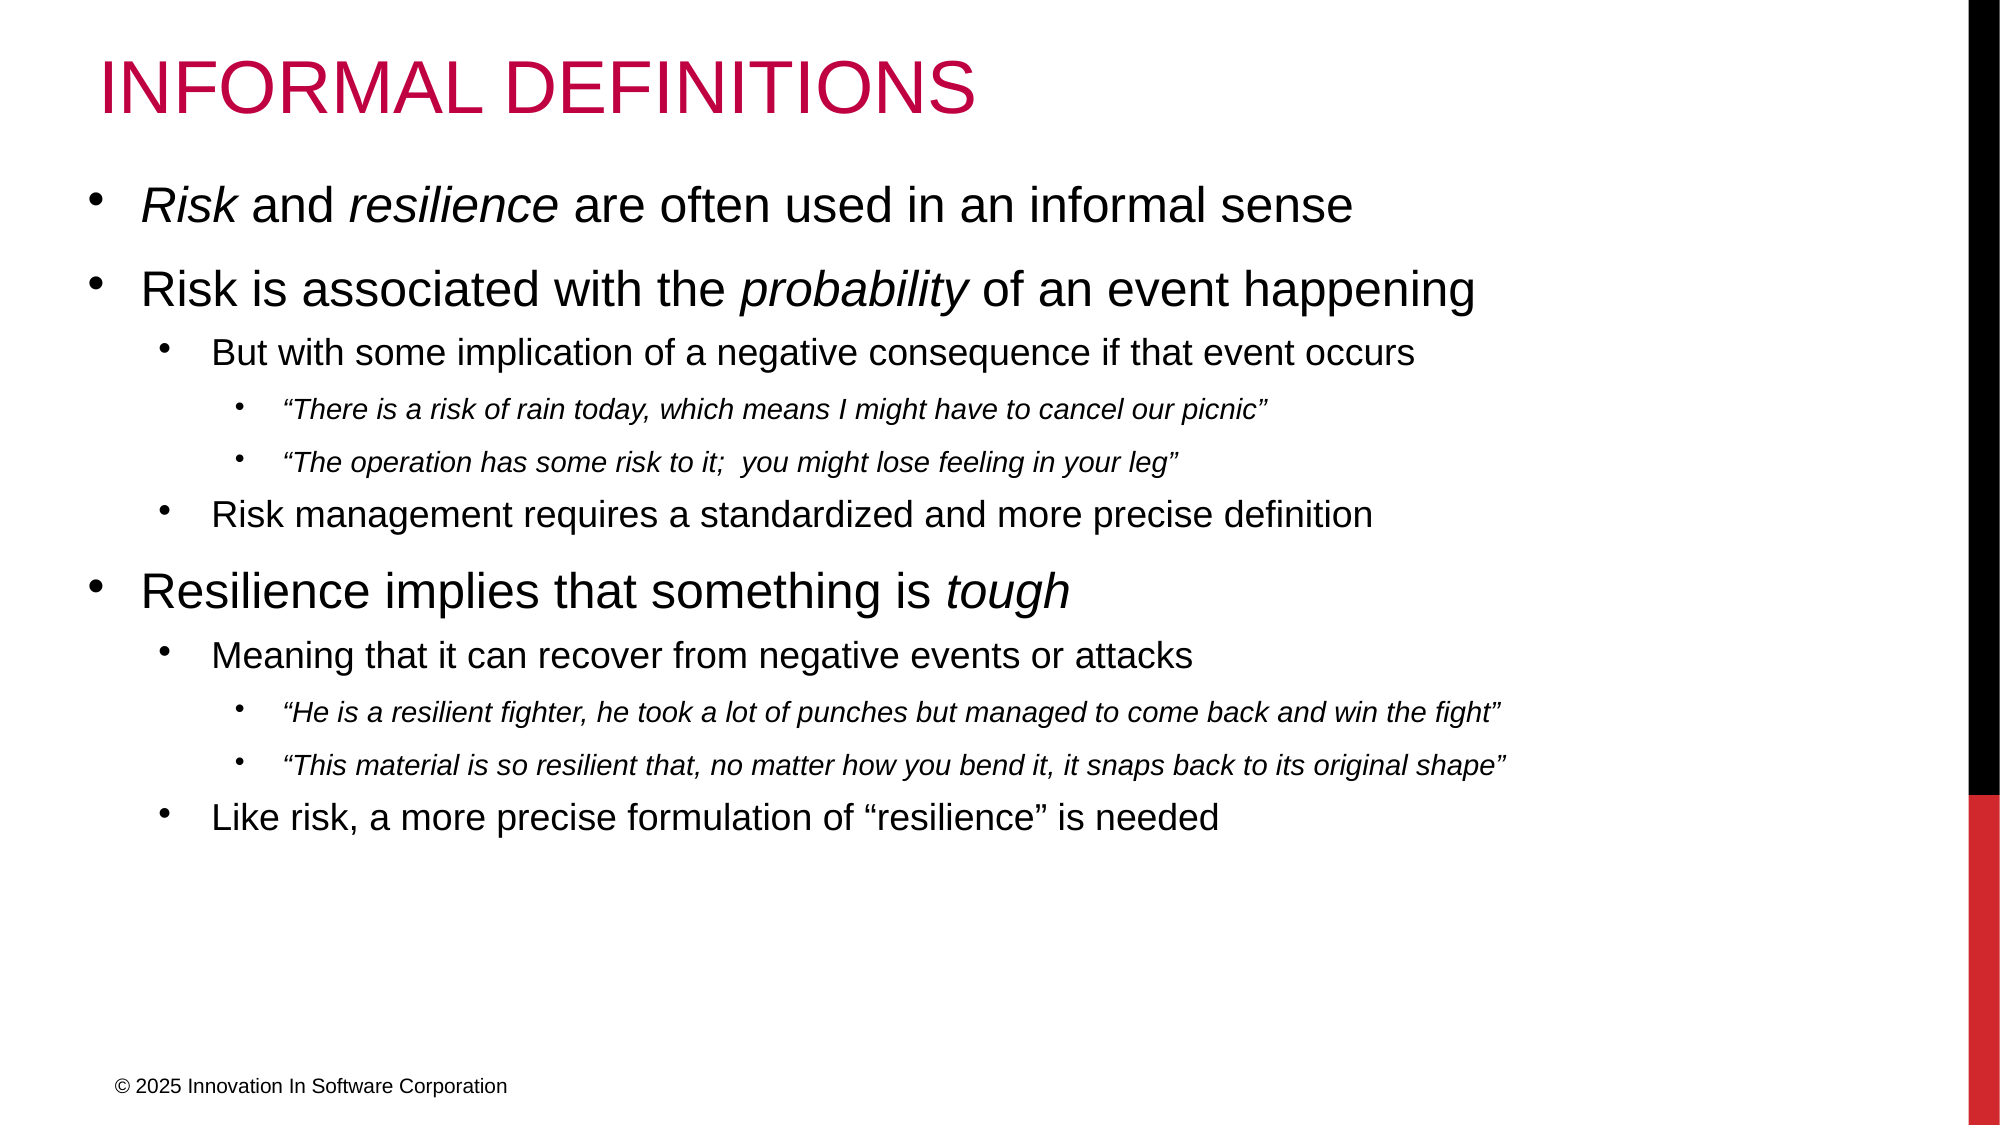

# Informal Definitions
Risk and resilience are often used in an informal sense
Risk is associated with the probability of an event happening
But with some implication of a negative consequence if that event occurs
“There is a risk of rain today, which means I might have to cancel our picnic”
“The operation has some risk to it;  you might lose feeling in your leg”
Risk management requires a standardized and more precise definition
Resilience implies that something is tough
Meaning that it can recover from negative events or attacks
“He is a resilient fighter, he took a lot of punches but managed to come back and win the fight”
“This material is so resilient that, no matter how you bend it, it snaps back to its original shape”
Like risk, a more precise formulation of “resilience” is needed

© 2025 Innovation In Software Corporation